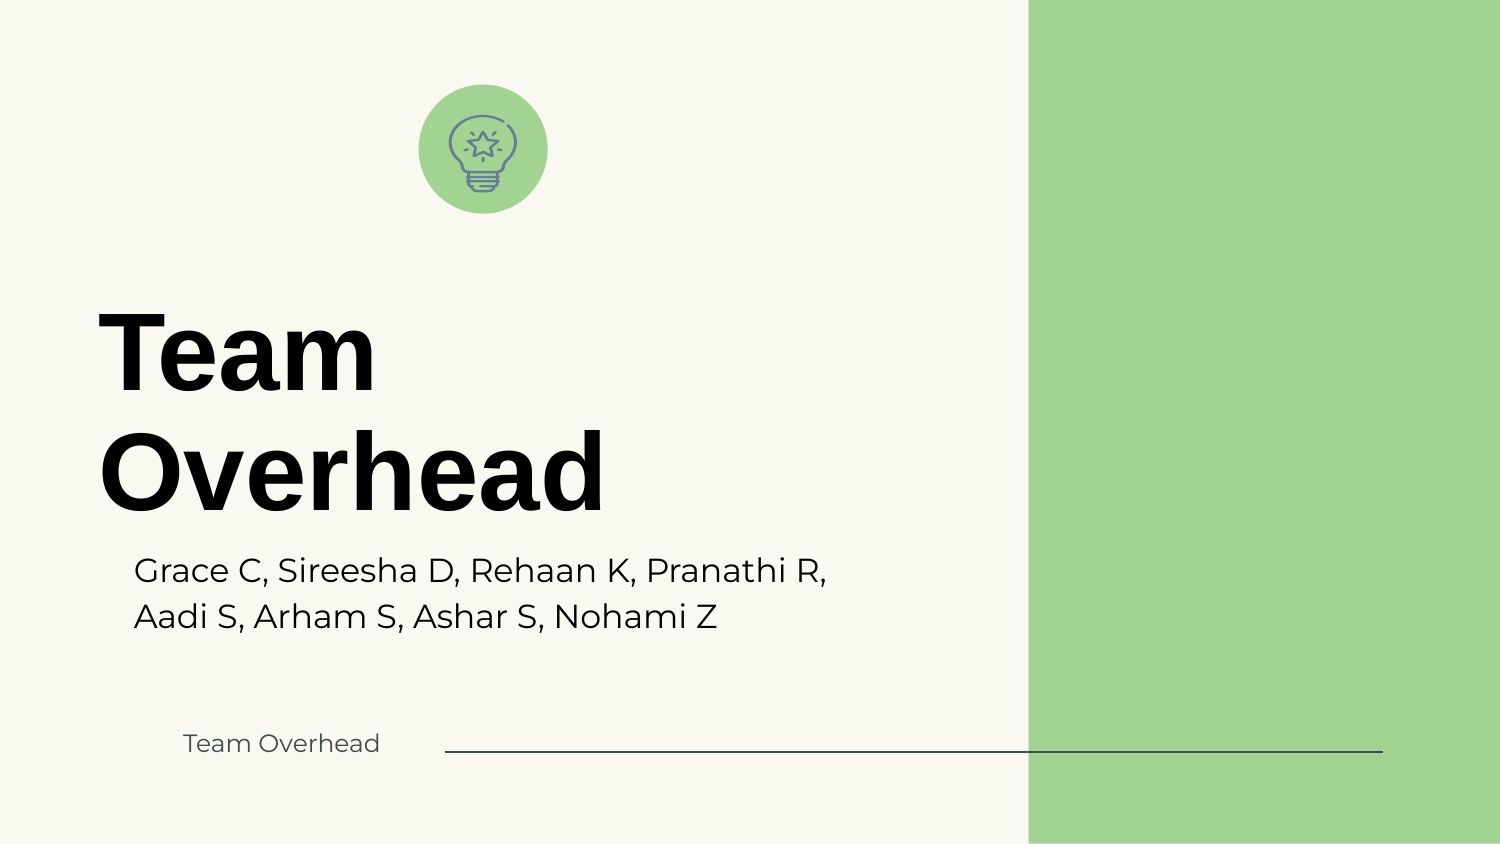

# Team Overhead
Grace C, Sireesha D, Rehaan K, Pranathi R, Aadi S, Arham S, Ashar S, Nohami Z

Team Overhead